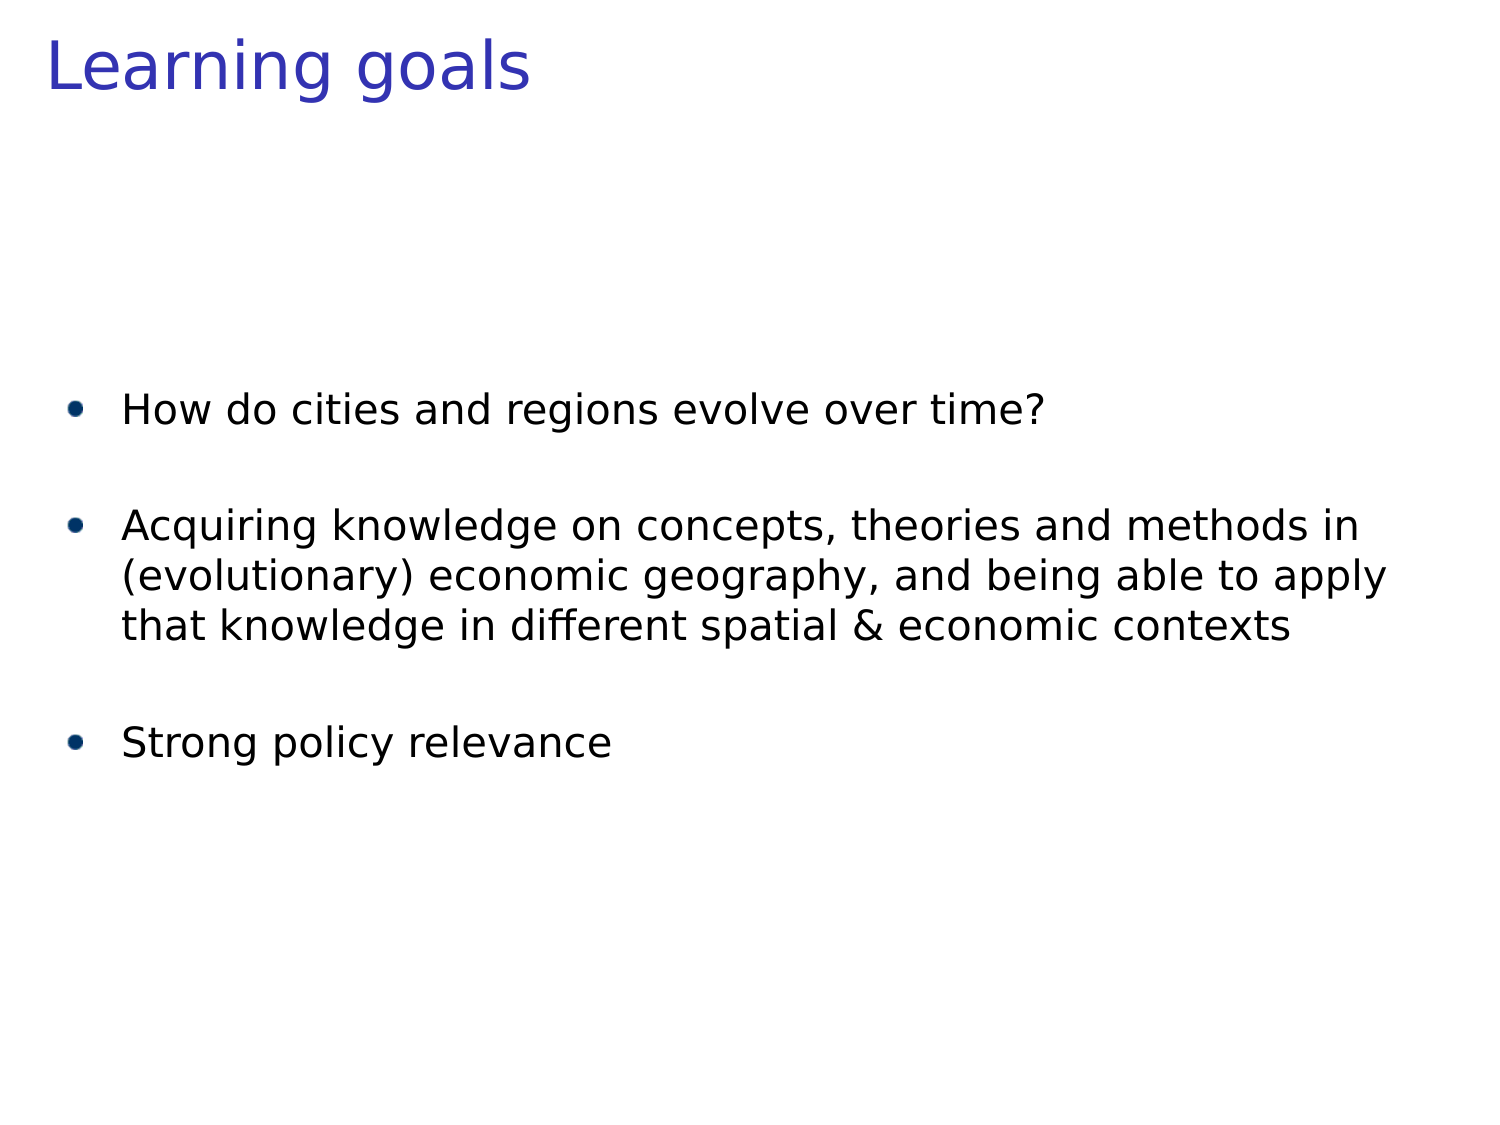

# Learning goals
How do cities and regions evolve over time?

Acquiring knowledge on concepts, theories and methods in (evolutionary) economic geography, and being able to apply that knowledge in different spatial & economic contexts

Strong policy relevance